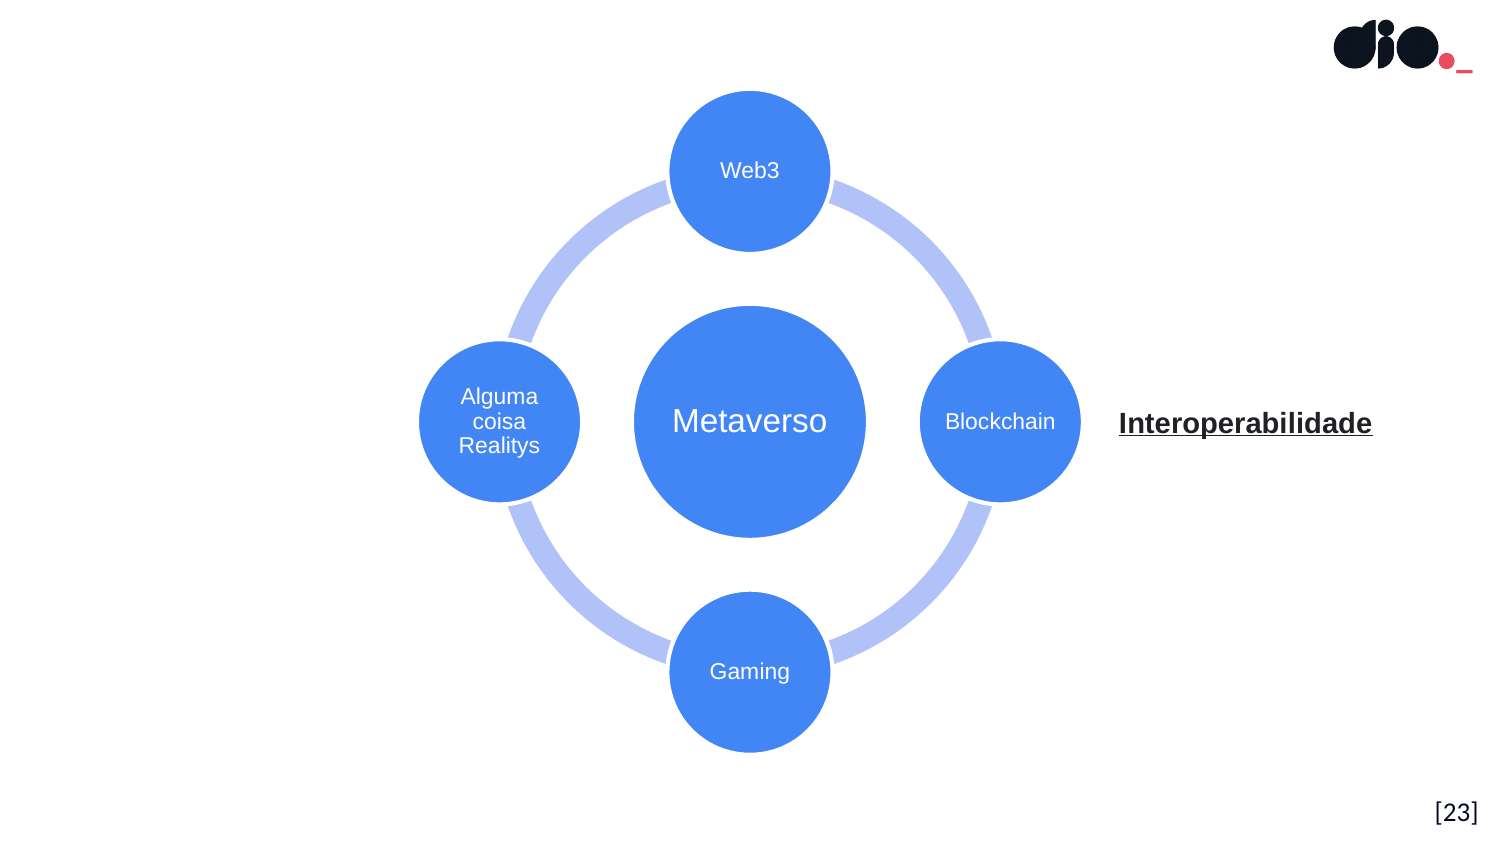

Metaverso
Web3
Blockchain
Gaming
Alguma coisa
Realitys
Interoperabilidade
[23]